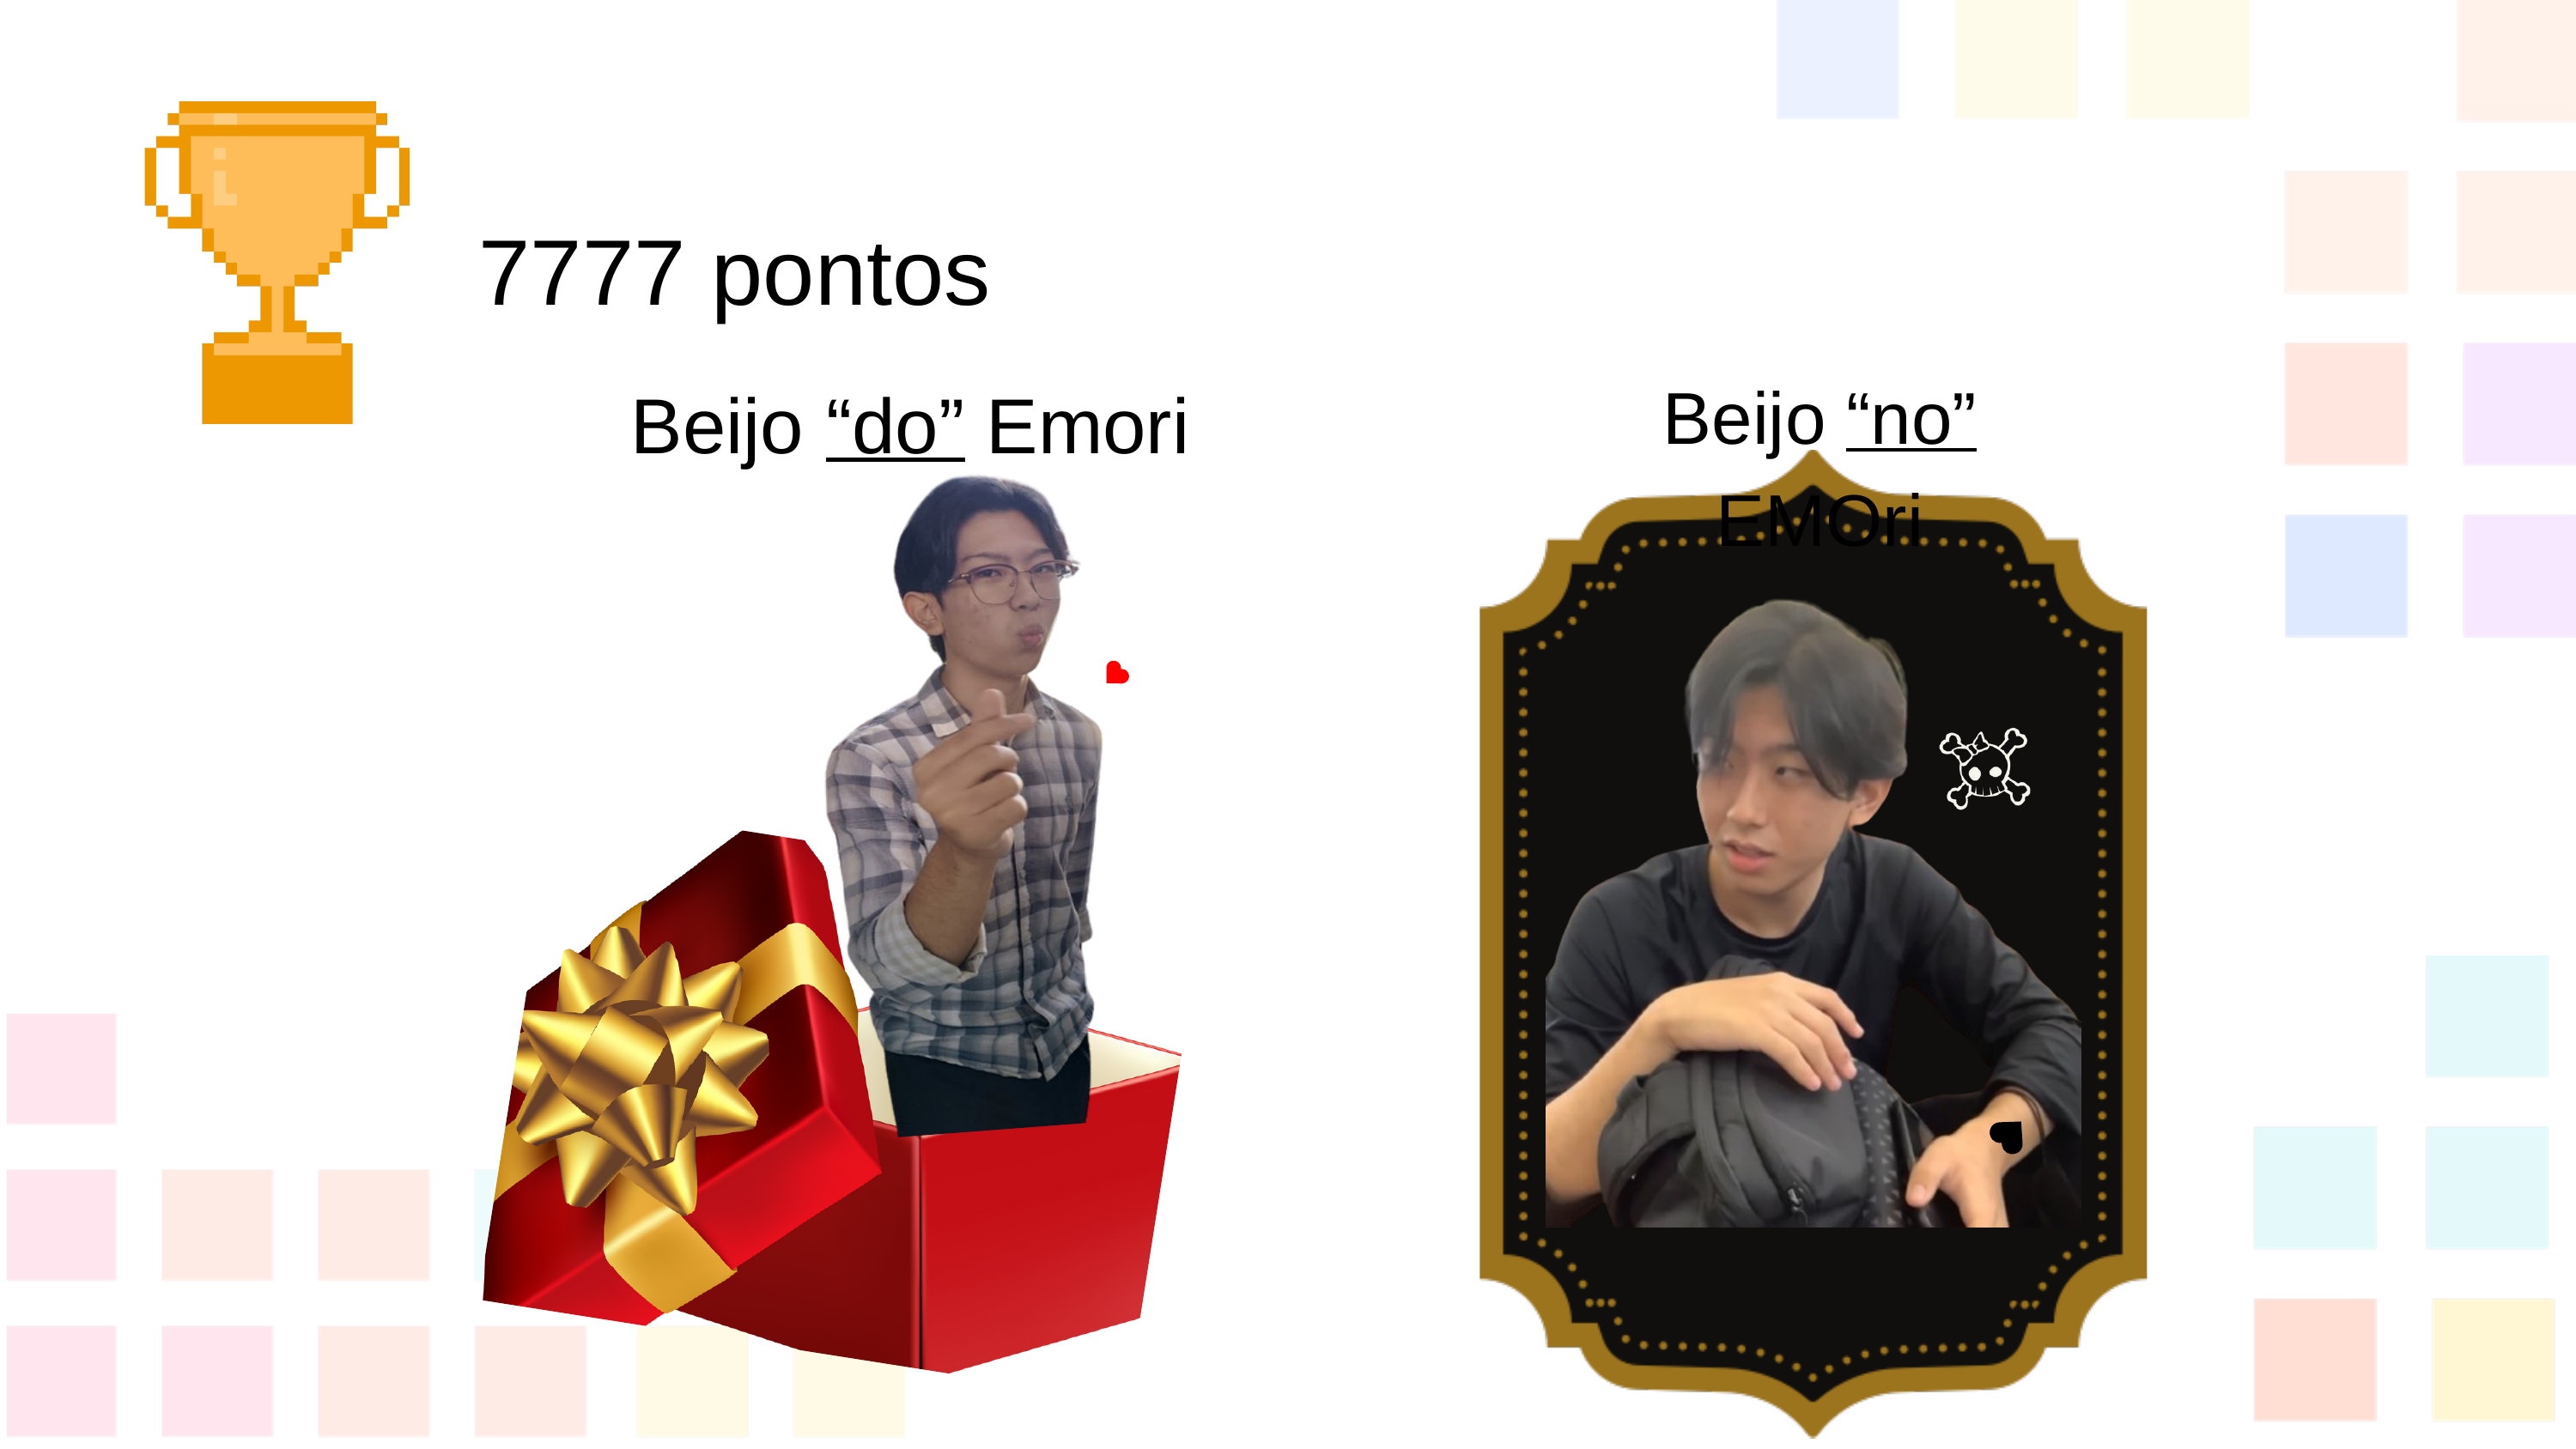

7777 pontos
Beijo “no” EMOri
Beijo “do” Emori